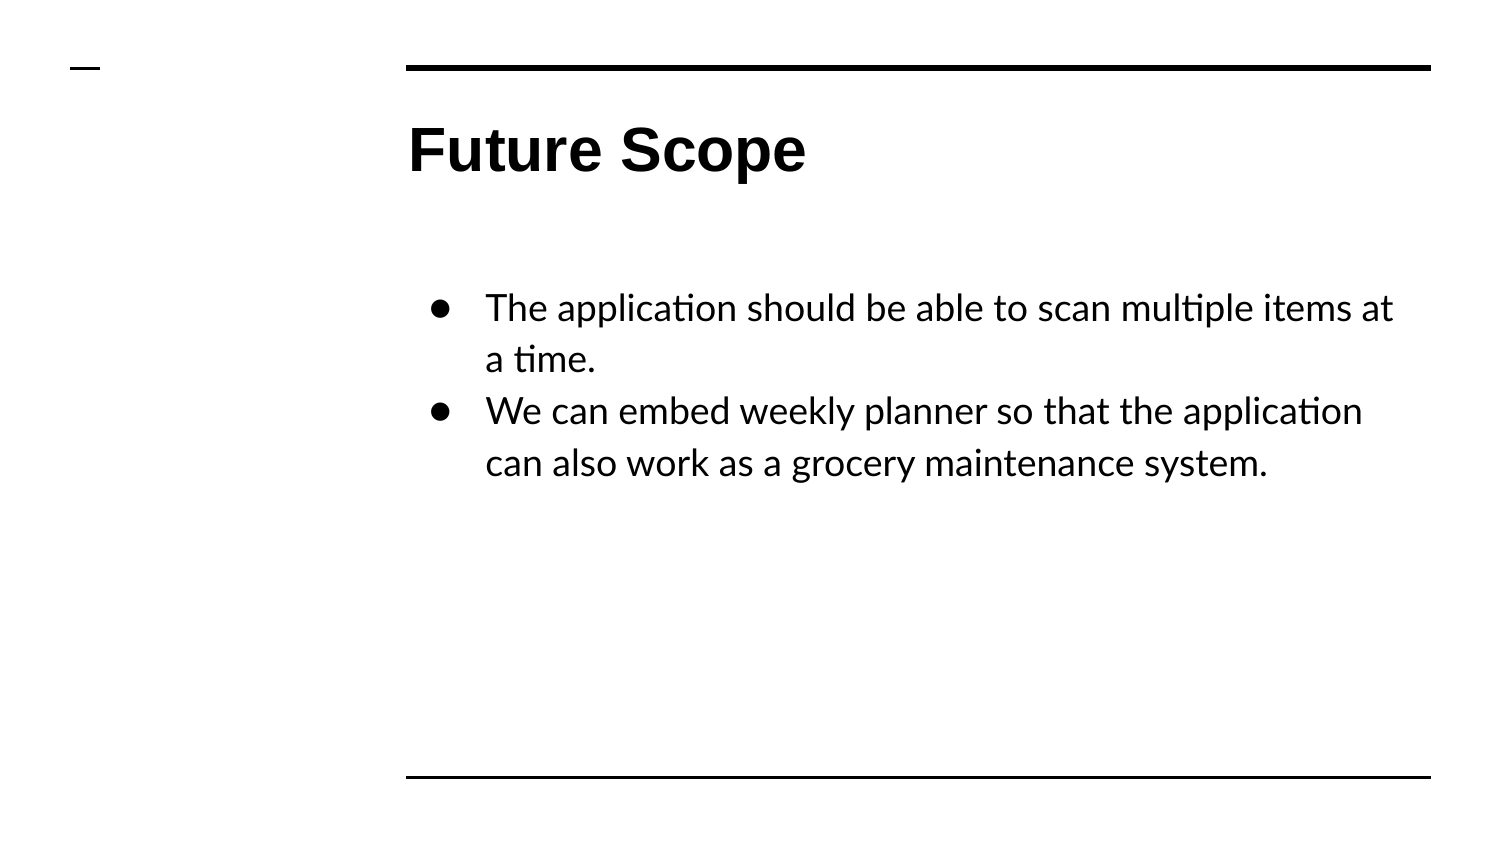

# Future Scope
The application should be able to scan multiple items at a time.
We can embed weekly planner so that the application can also work as a grocery maintenance system.